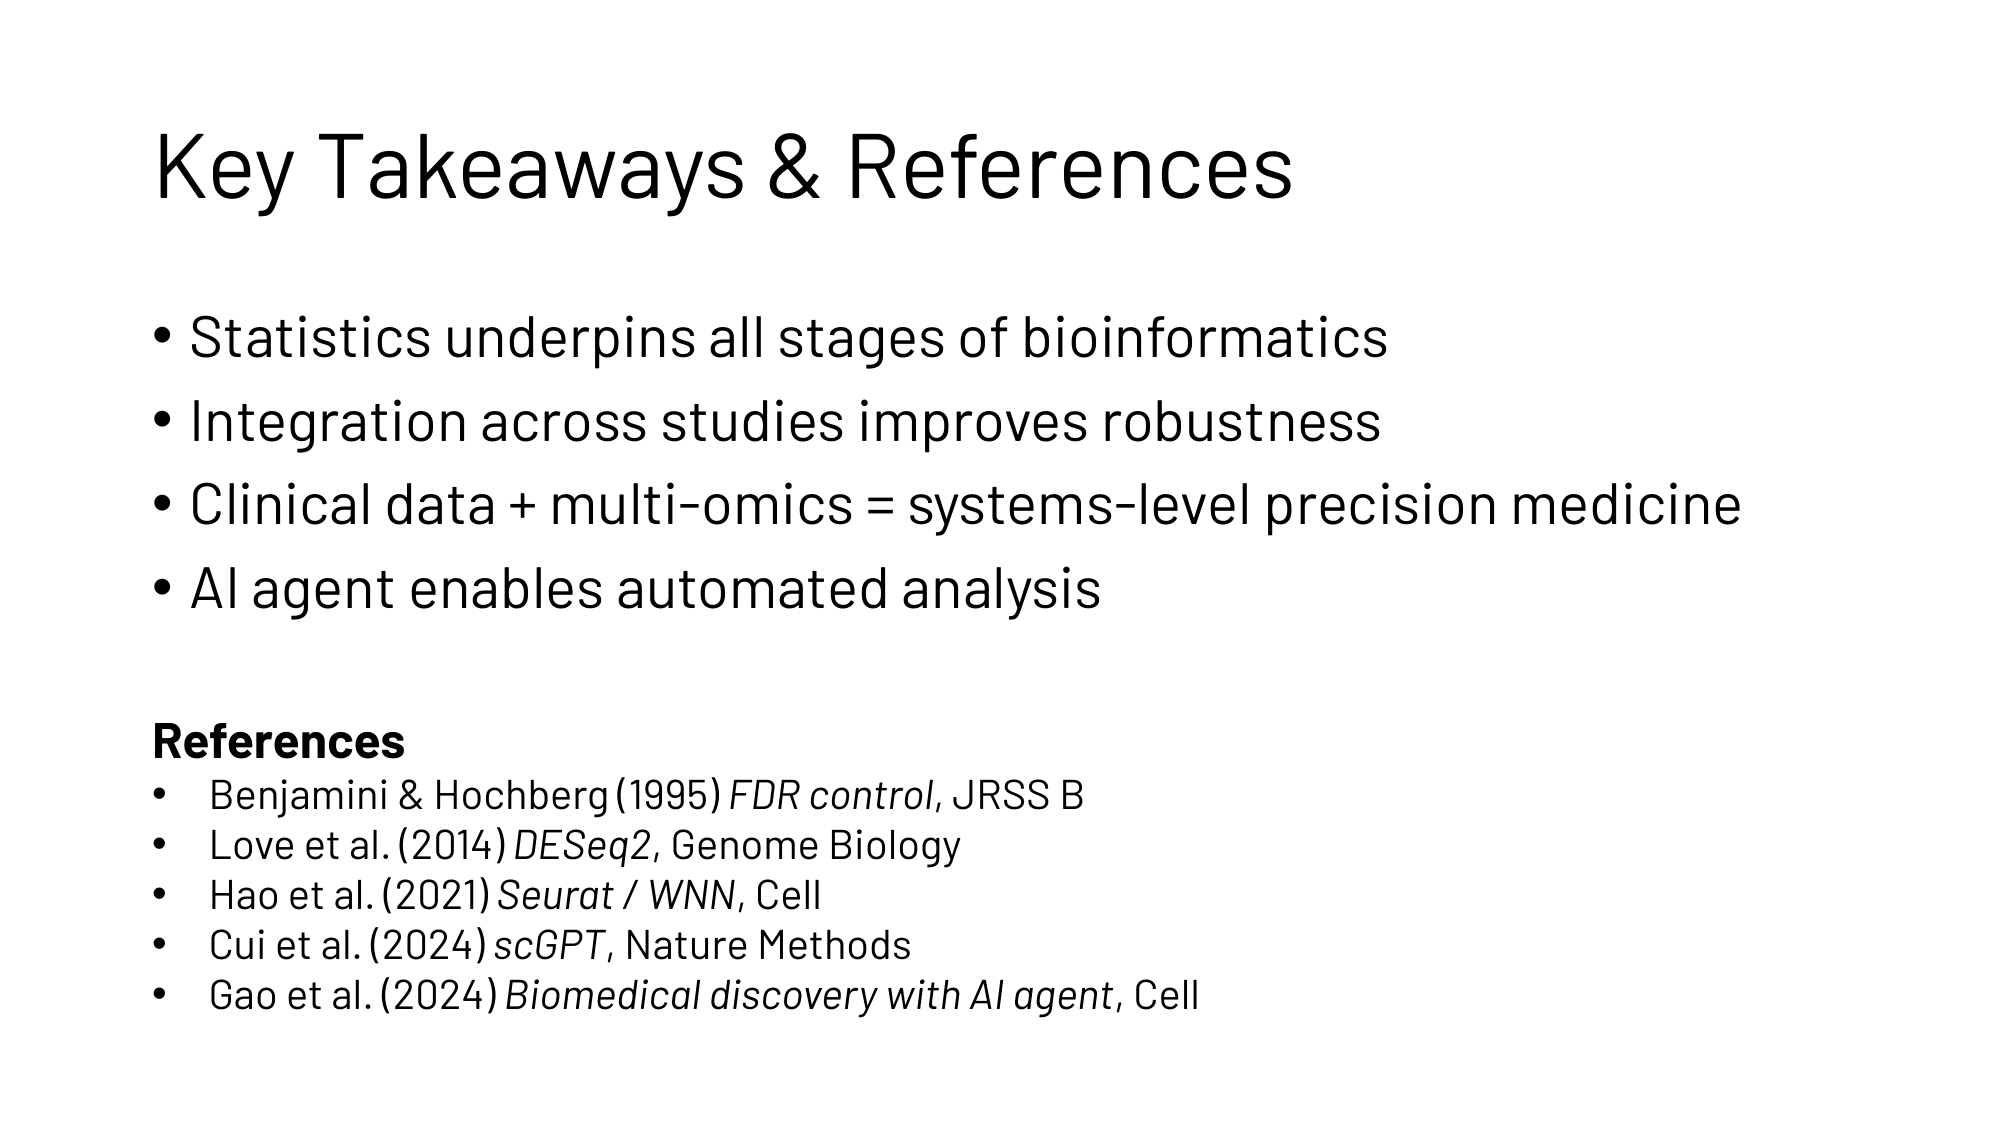

# Key Takeaways & References
Statistics underpins all stages of bioinformatics
Integration across studies improves robustness
Clinical data + multi-omics = systems-level precision medicine
AI agent enables automated analysis
References
Benjamini & Hochberg (1995) FDR control, JRSS B
Love et al. (2014) DESeq2, Genome Biology
Hao et al. (2021) Seurat / WNN, Cell
Cui et al. (2024) scGPT, Nature Methods
Gao et al. (2024) Biomedical discovery with AI agent, Cell